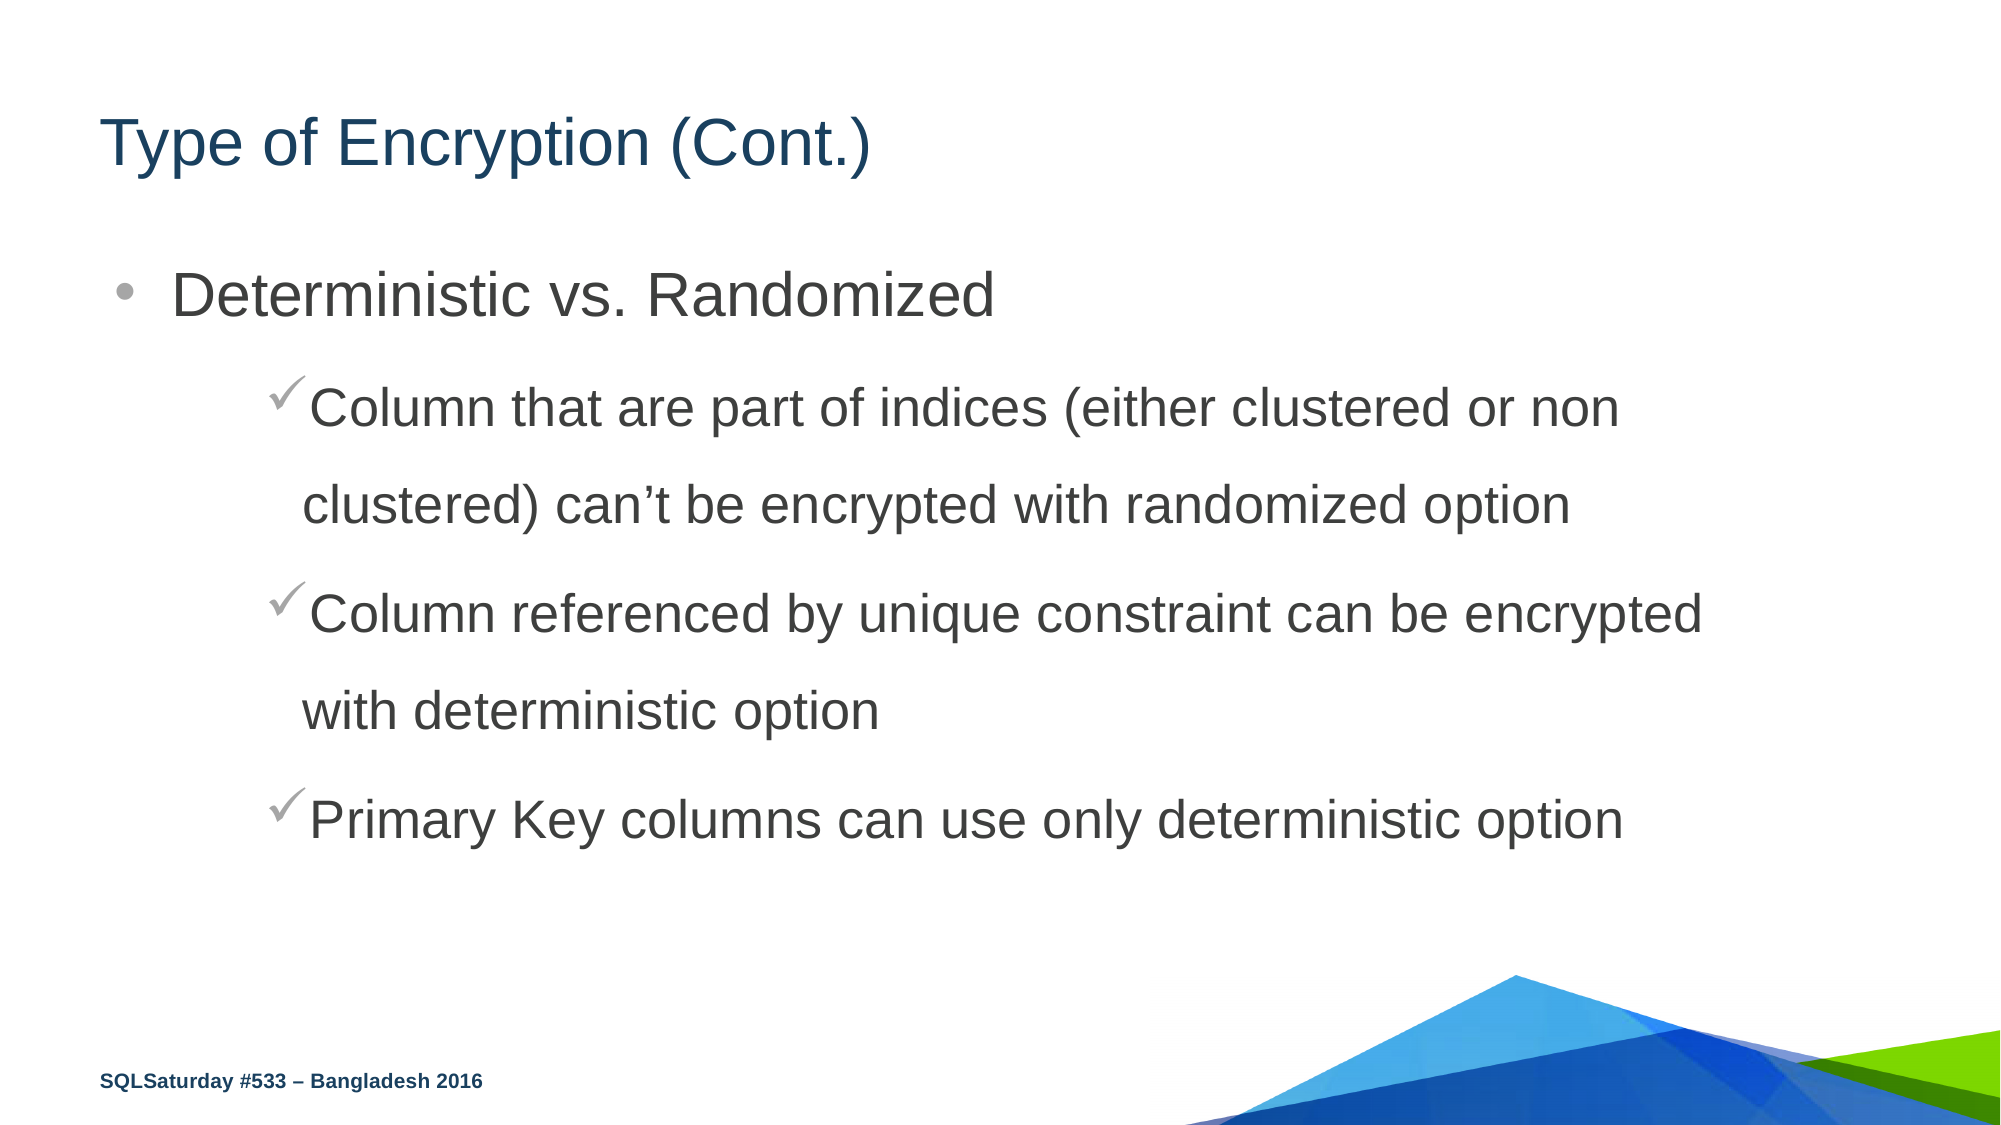

# Type of Encryption (Cont.)

Deterministic vs. Randomized
Column that are part of indices (either clustered or non clustered) can’t be encrypted with randomized option
Column referenced by unique constraint can be encrypted with deterministic option
Primary Key columns can use only deterministic option

SQLSaturday #533 – Bangladesh 2016